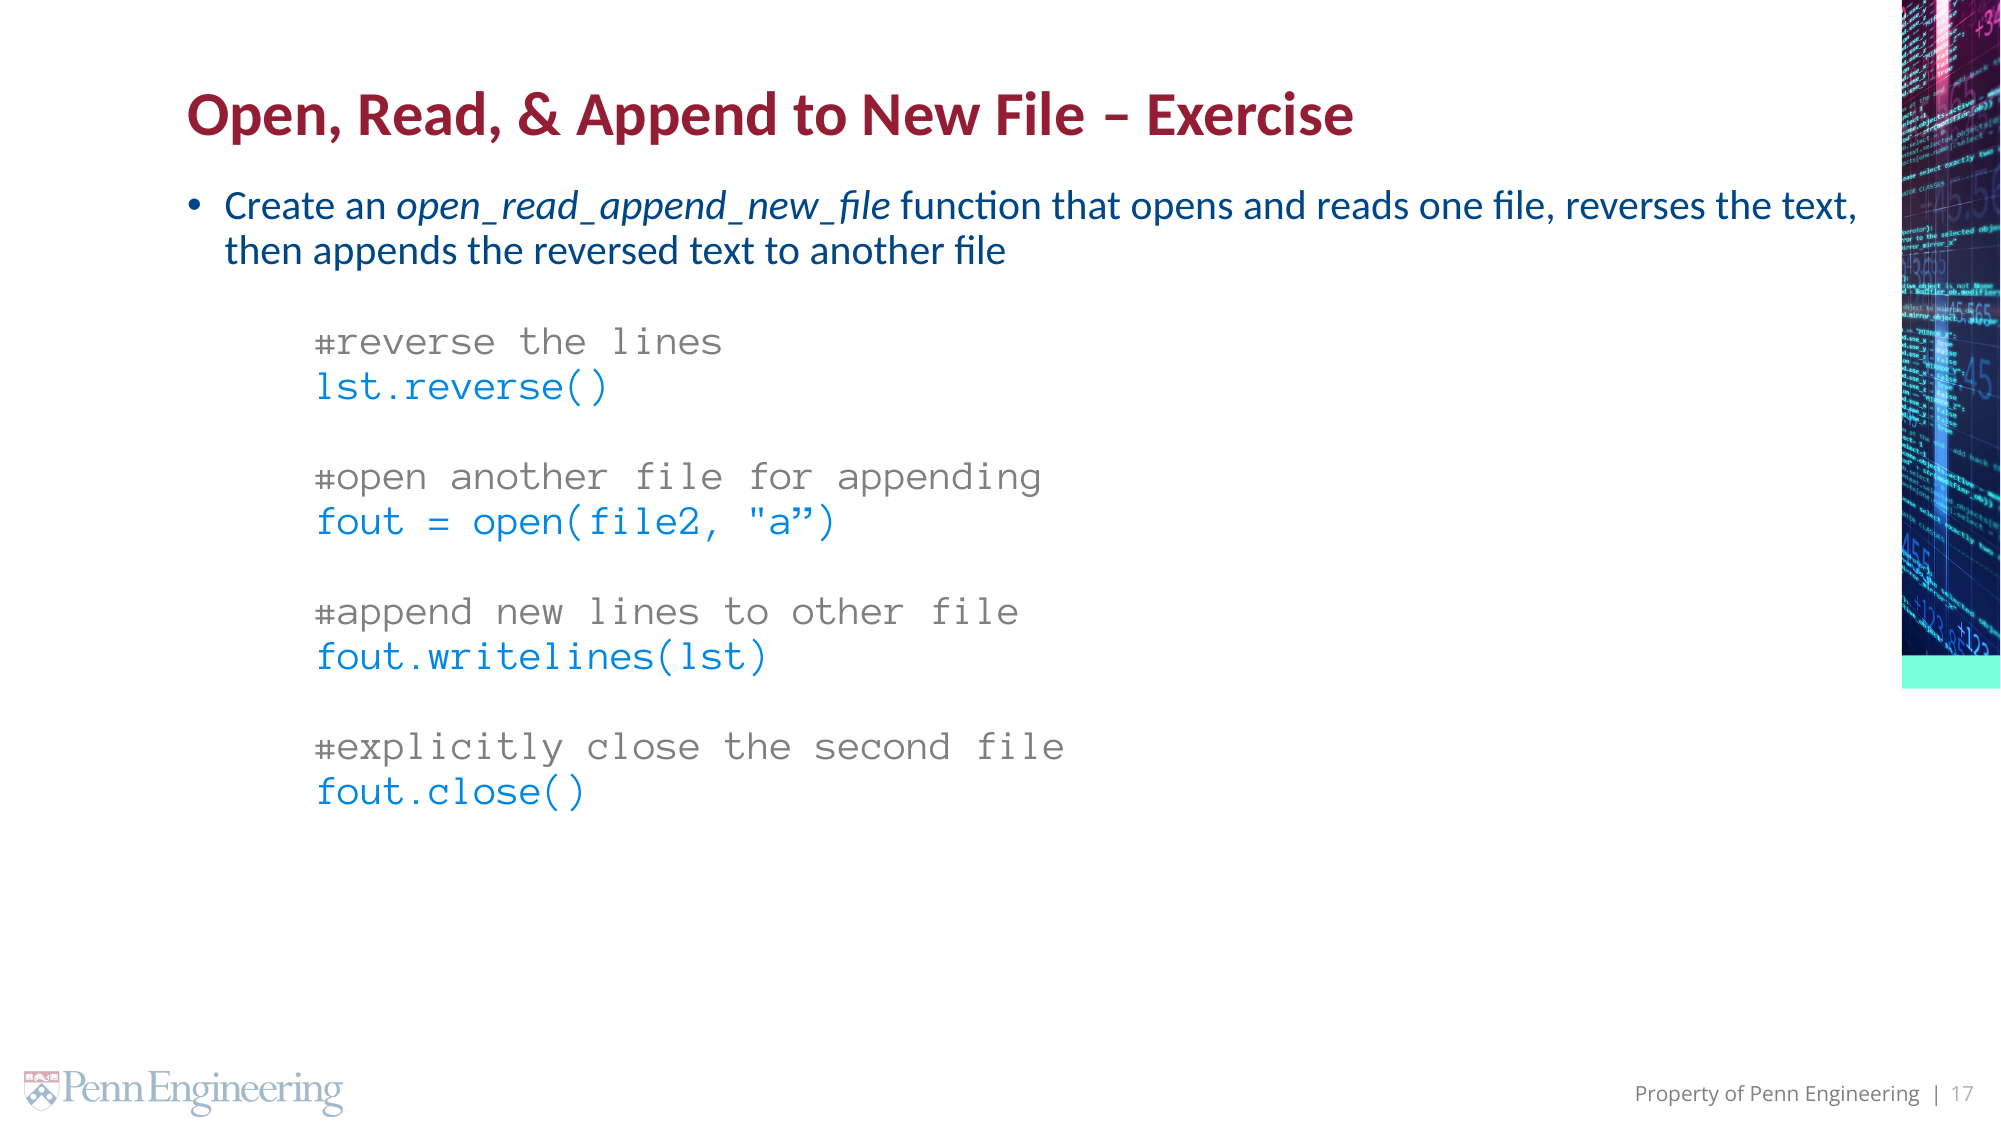

# Open, Read, & Append to New File – Exercise
Create an open_read_append_new_file function that opens and reads one file, reverses the text, then appends the reversed text to another file
    #reverse the lines
    lst.reverse()
    #open another file for appending
    fout = open(file2, "a”)
    #append new lines to other file
    fout.writelines(lst)
    #explicitly close the second file
    fout.close()

17